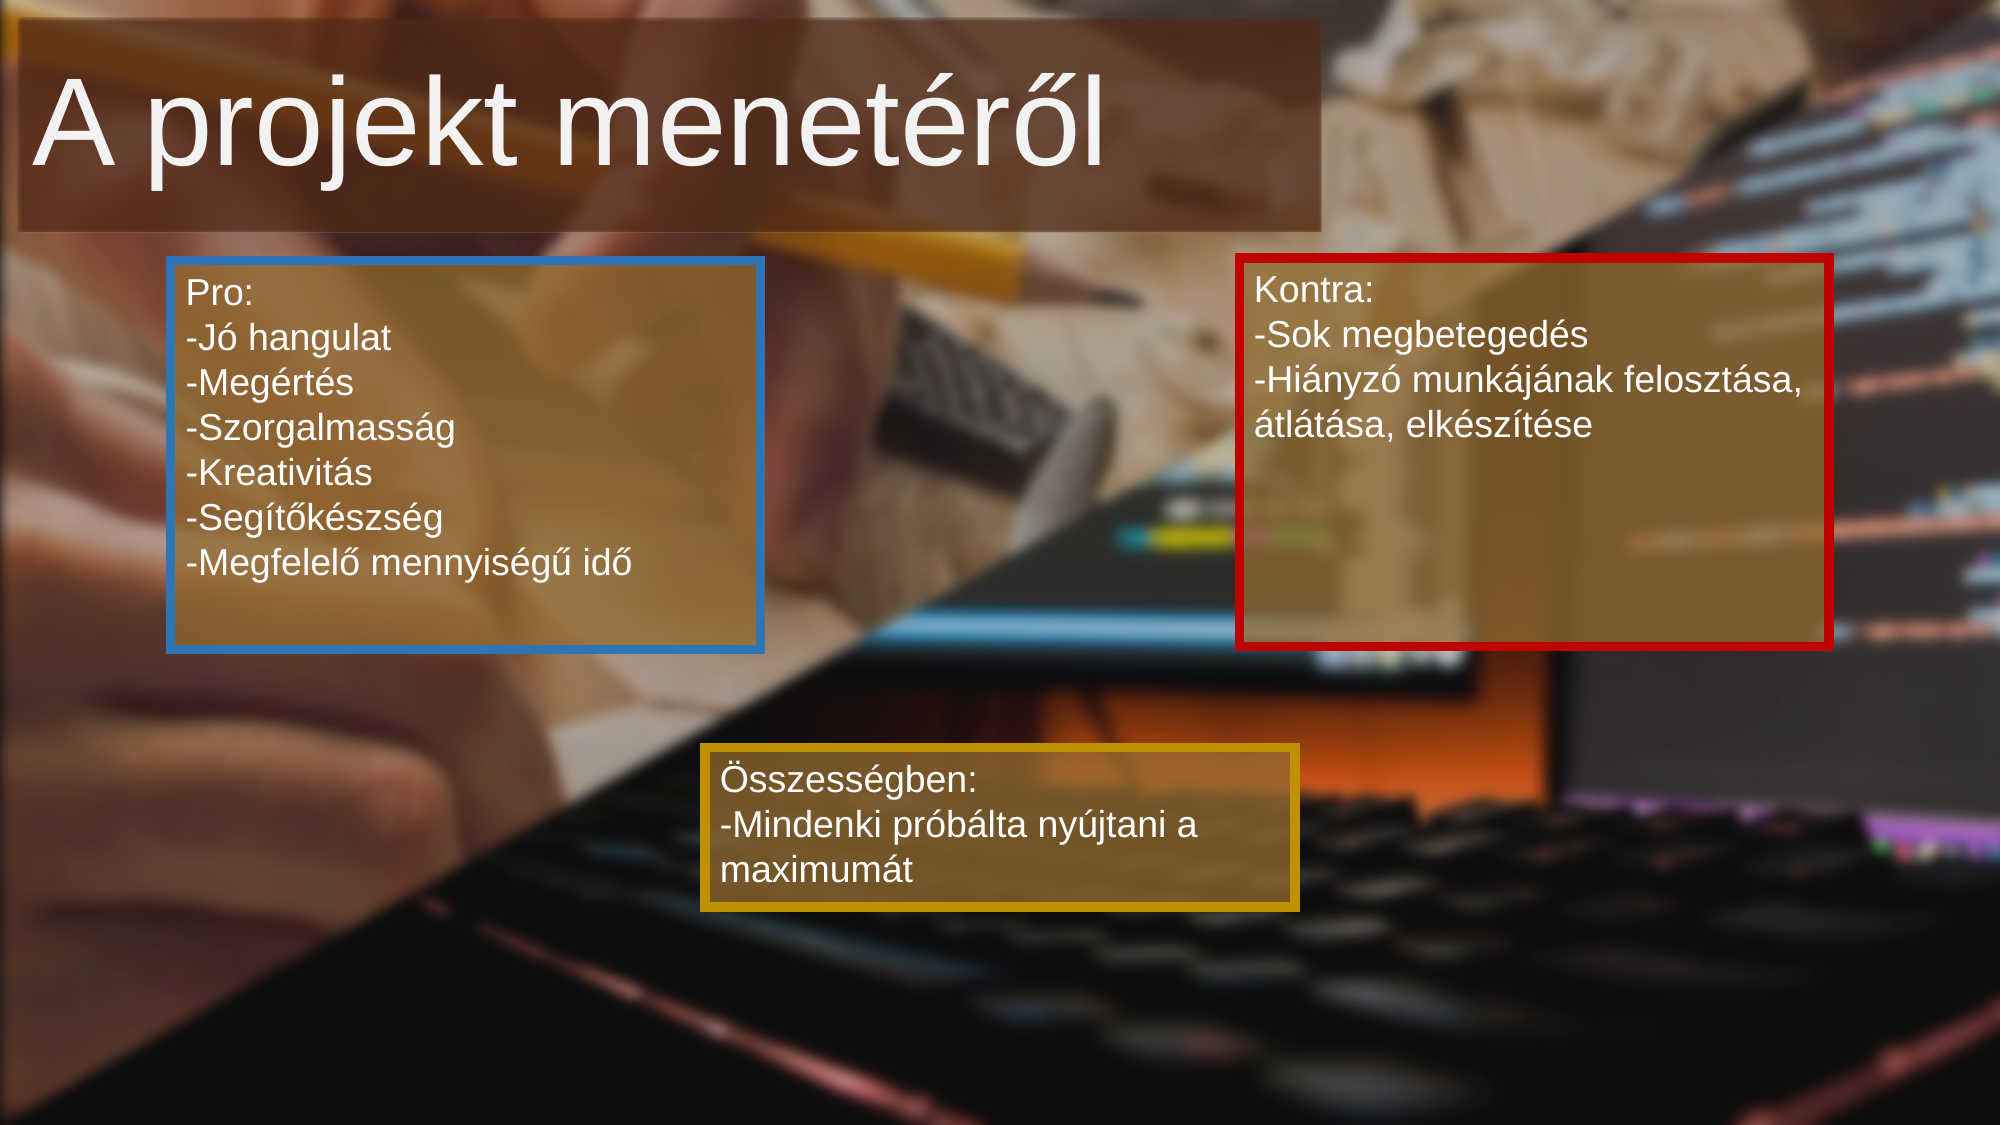

A projekt menetéről
Kontra:
-Sok megbetegedés
-Hiányzó munkájának felosztása, átlátása, elkészítése
Pro:
-Jó hangulat
-Megértés
-Szorgalmasság
-Kreativitás
-Segítőkészség
-Megfelelő mennyiségű idő
Összességben:
-Mindenki próbálta nyújtani a maximumát